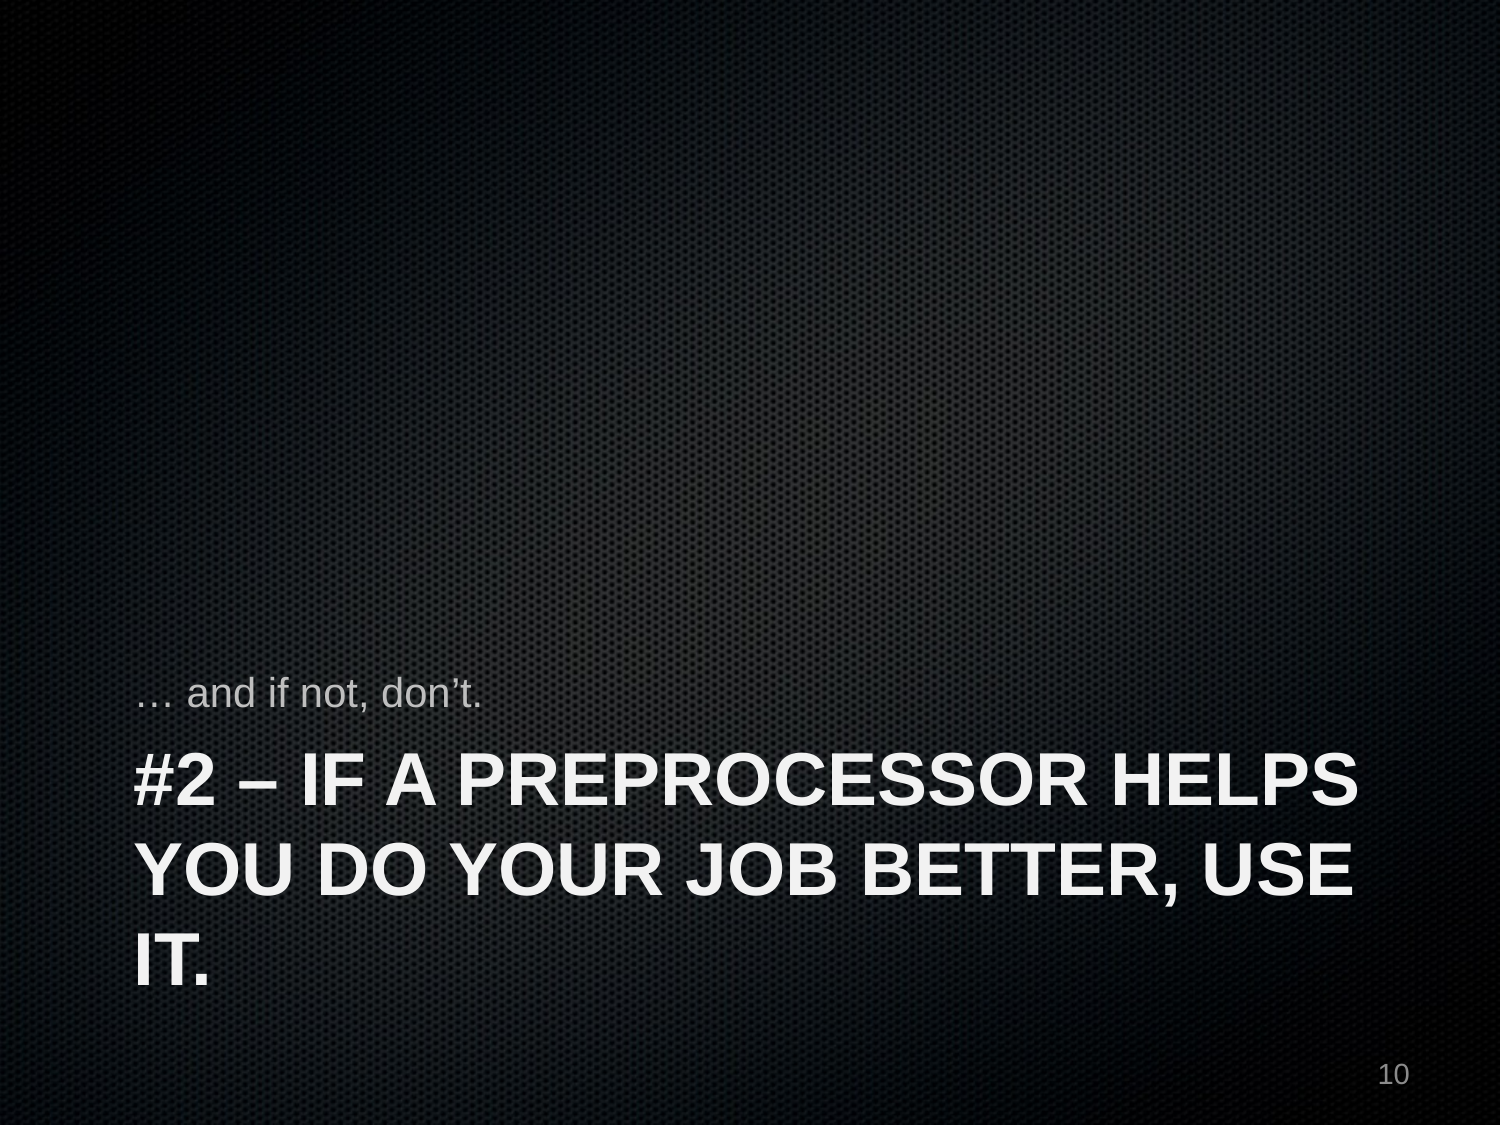

… and if not, don’t.
# #2 – If a Preprocessor Helps you Do your Job Better, Use it.
10